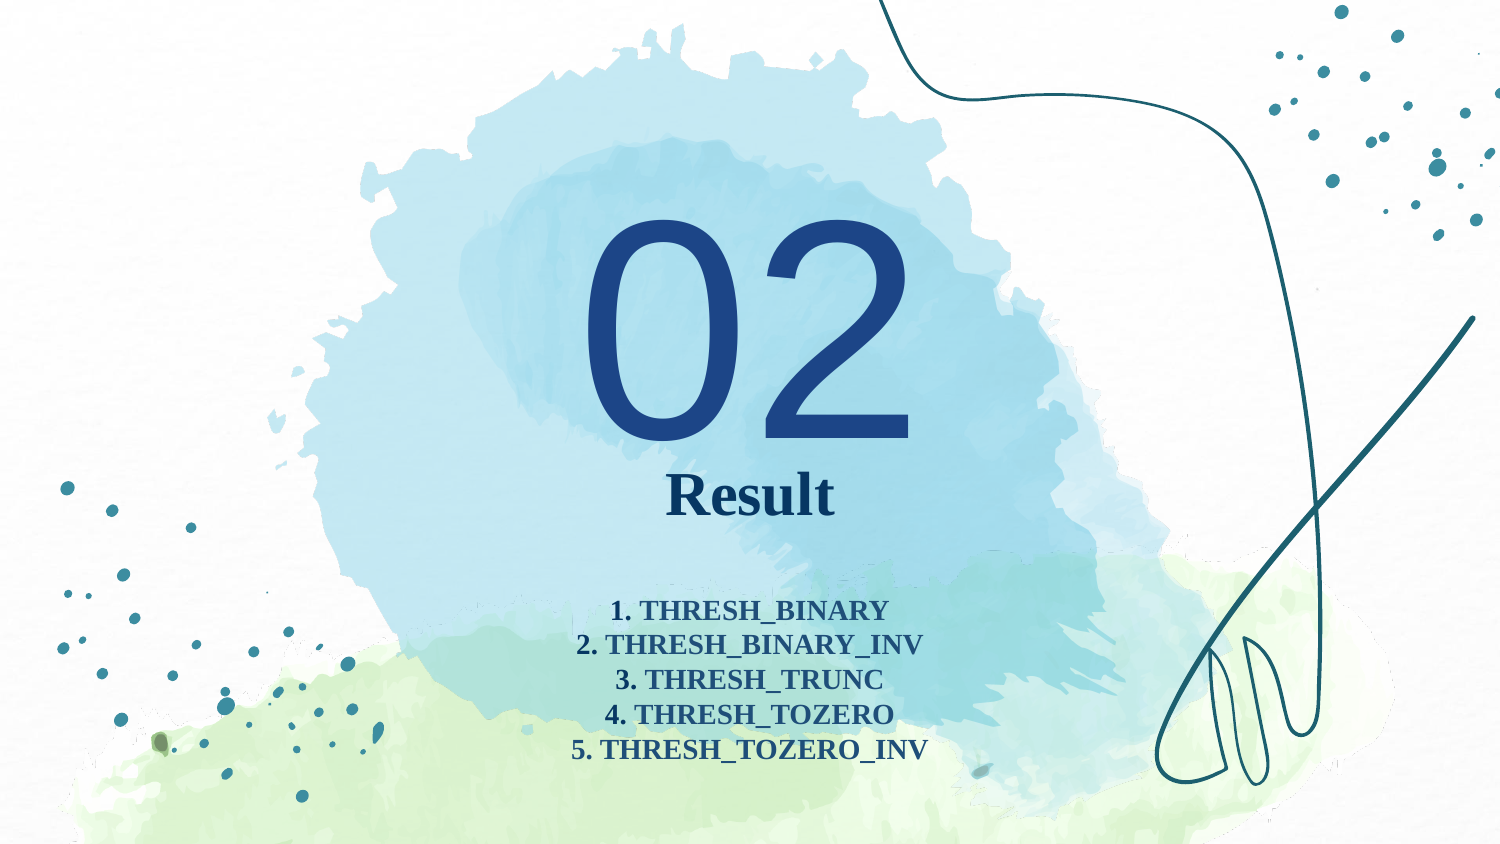

02
# Result
1. THRESH_BINARY
2. THRESH_BINARY_INV
3. THRESH_TRUNC
4. THRESH_TOZERO
5. THRESH_TOZERO_INV